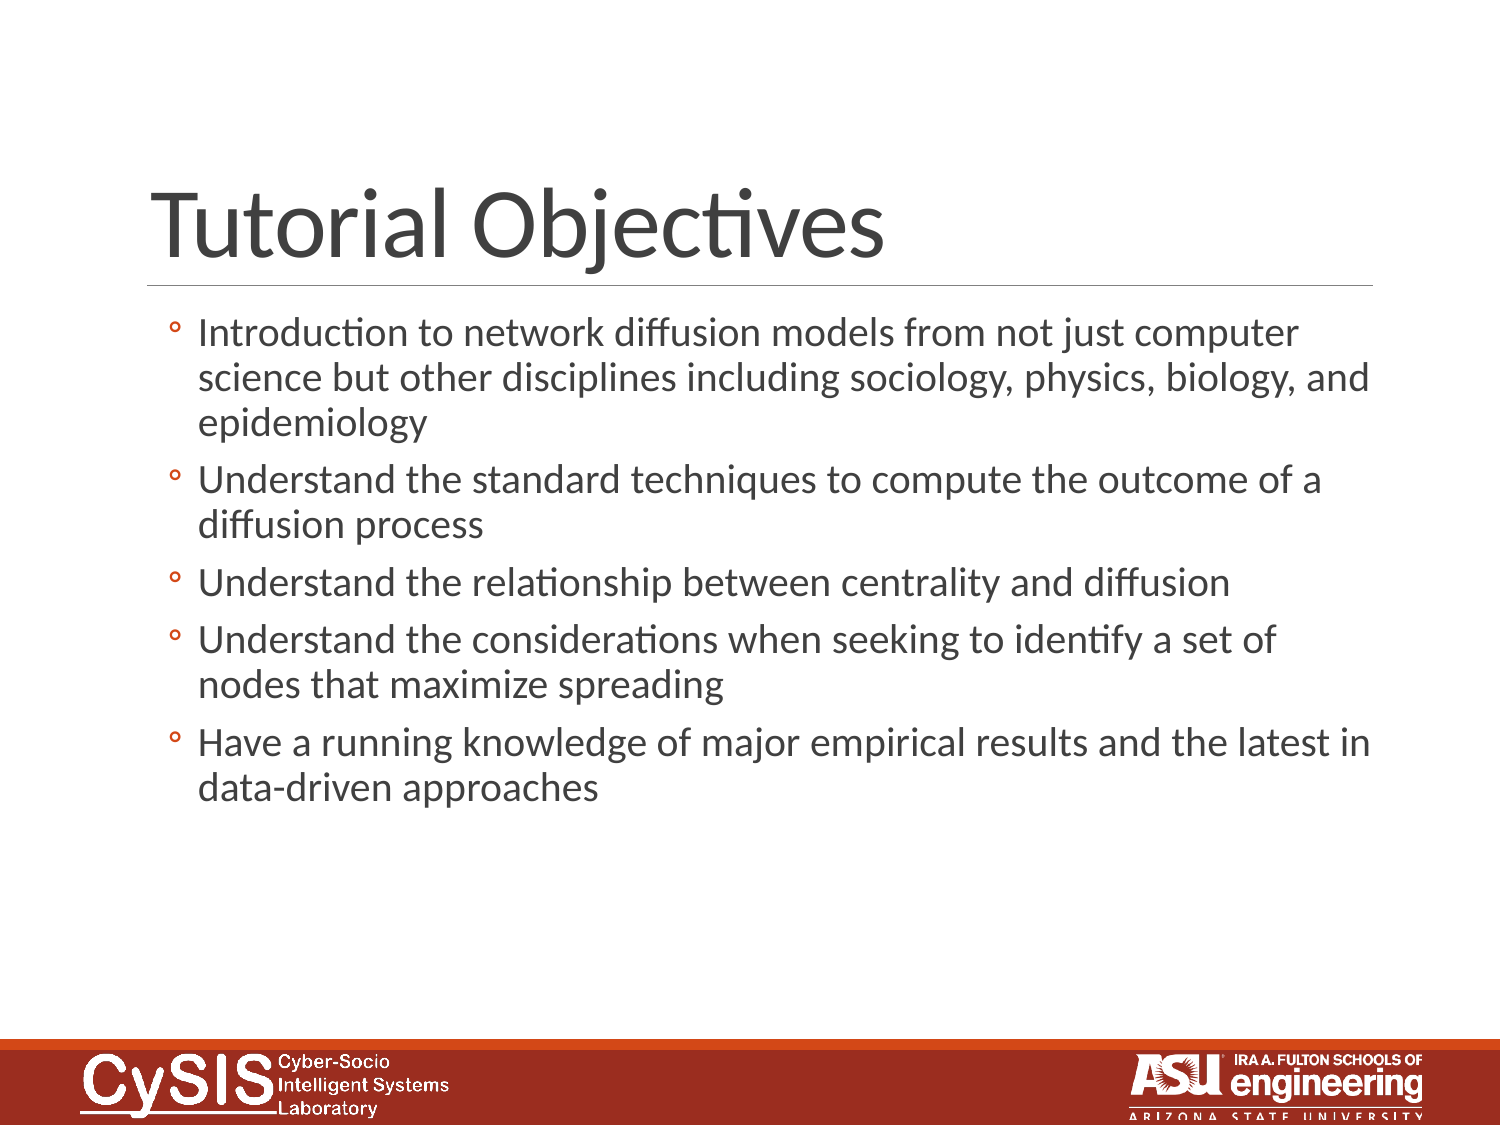

# Tutorial Objectives
Introduction to network diffusion models from not just computer science but other disciplines including sociology, physics, biology, and epidemiology
Understand the standard techniques to compute the outcome of a diffusion process
Understand the relationship between centrality and diffusion
Understand the considerations when seeking to identify a set of nodes that maximize spreading
Have a running knowledge of major empirical results and the latest in data-driven approaches